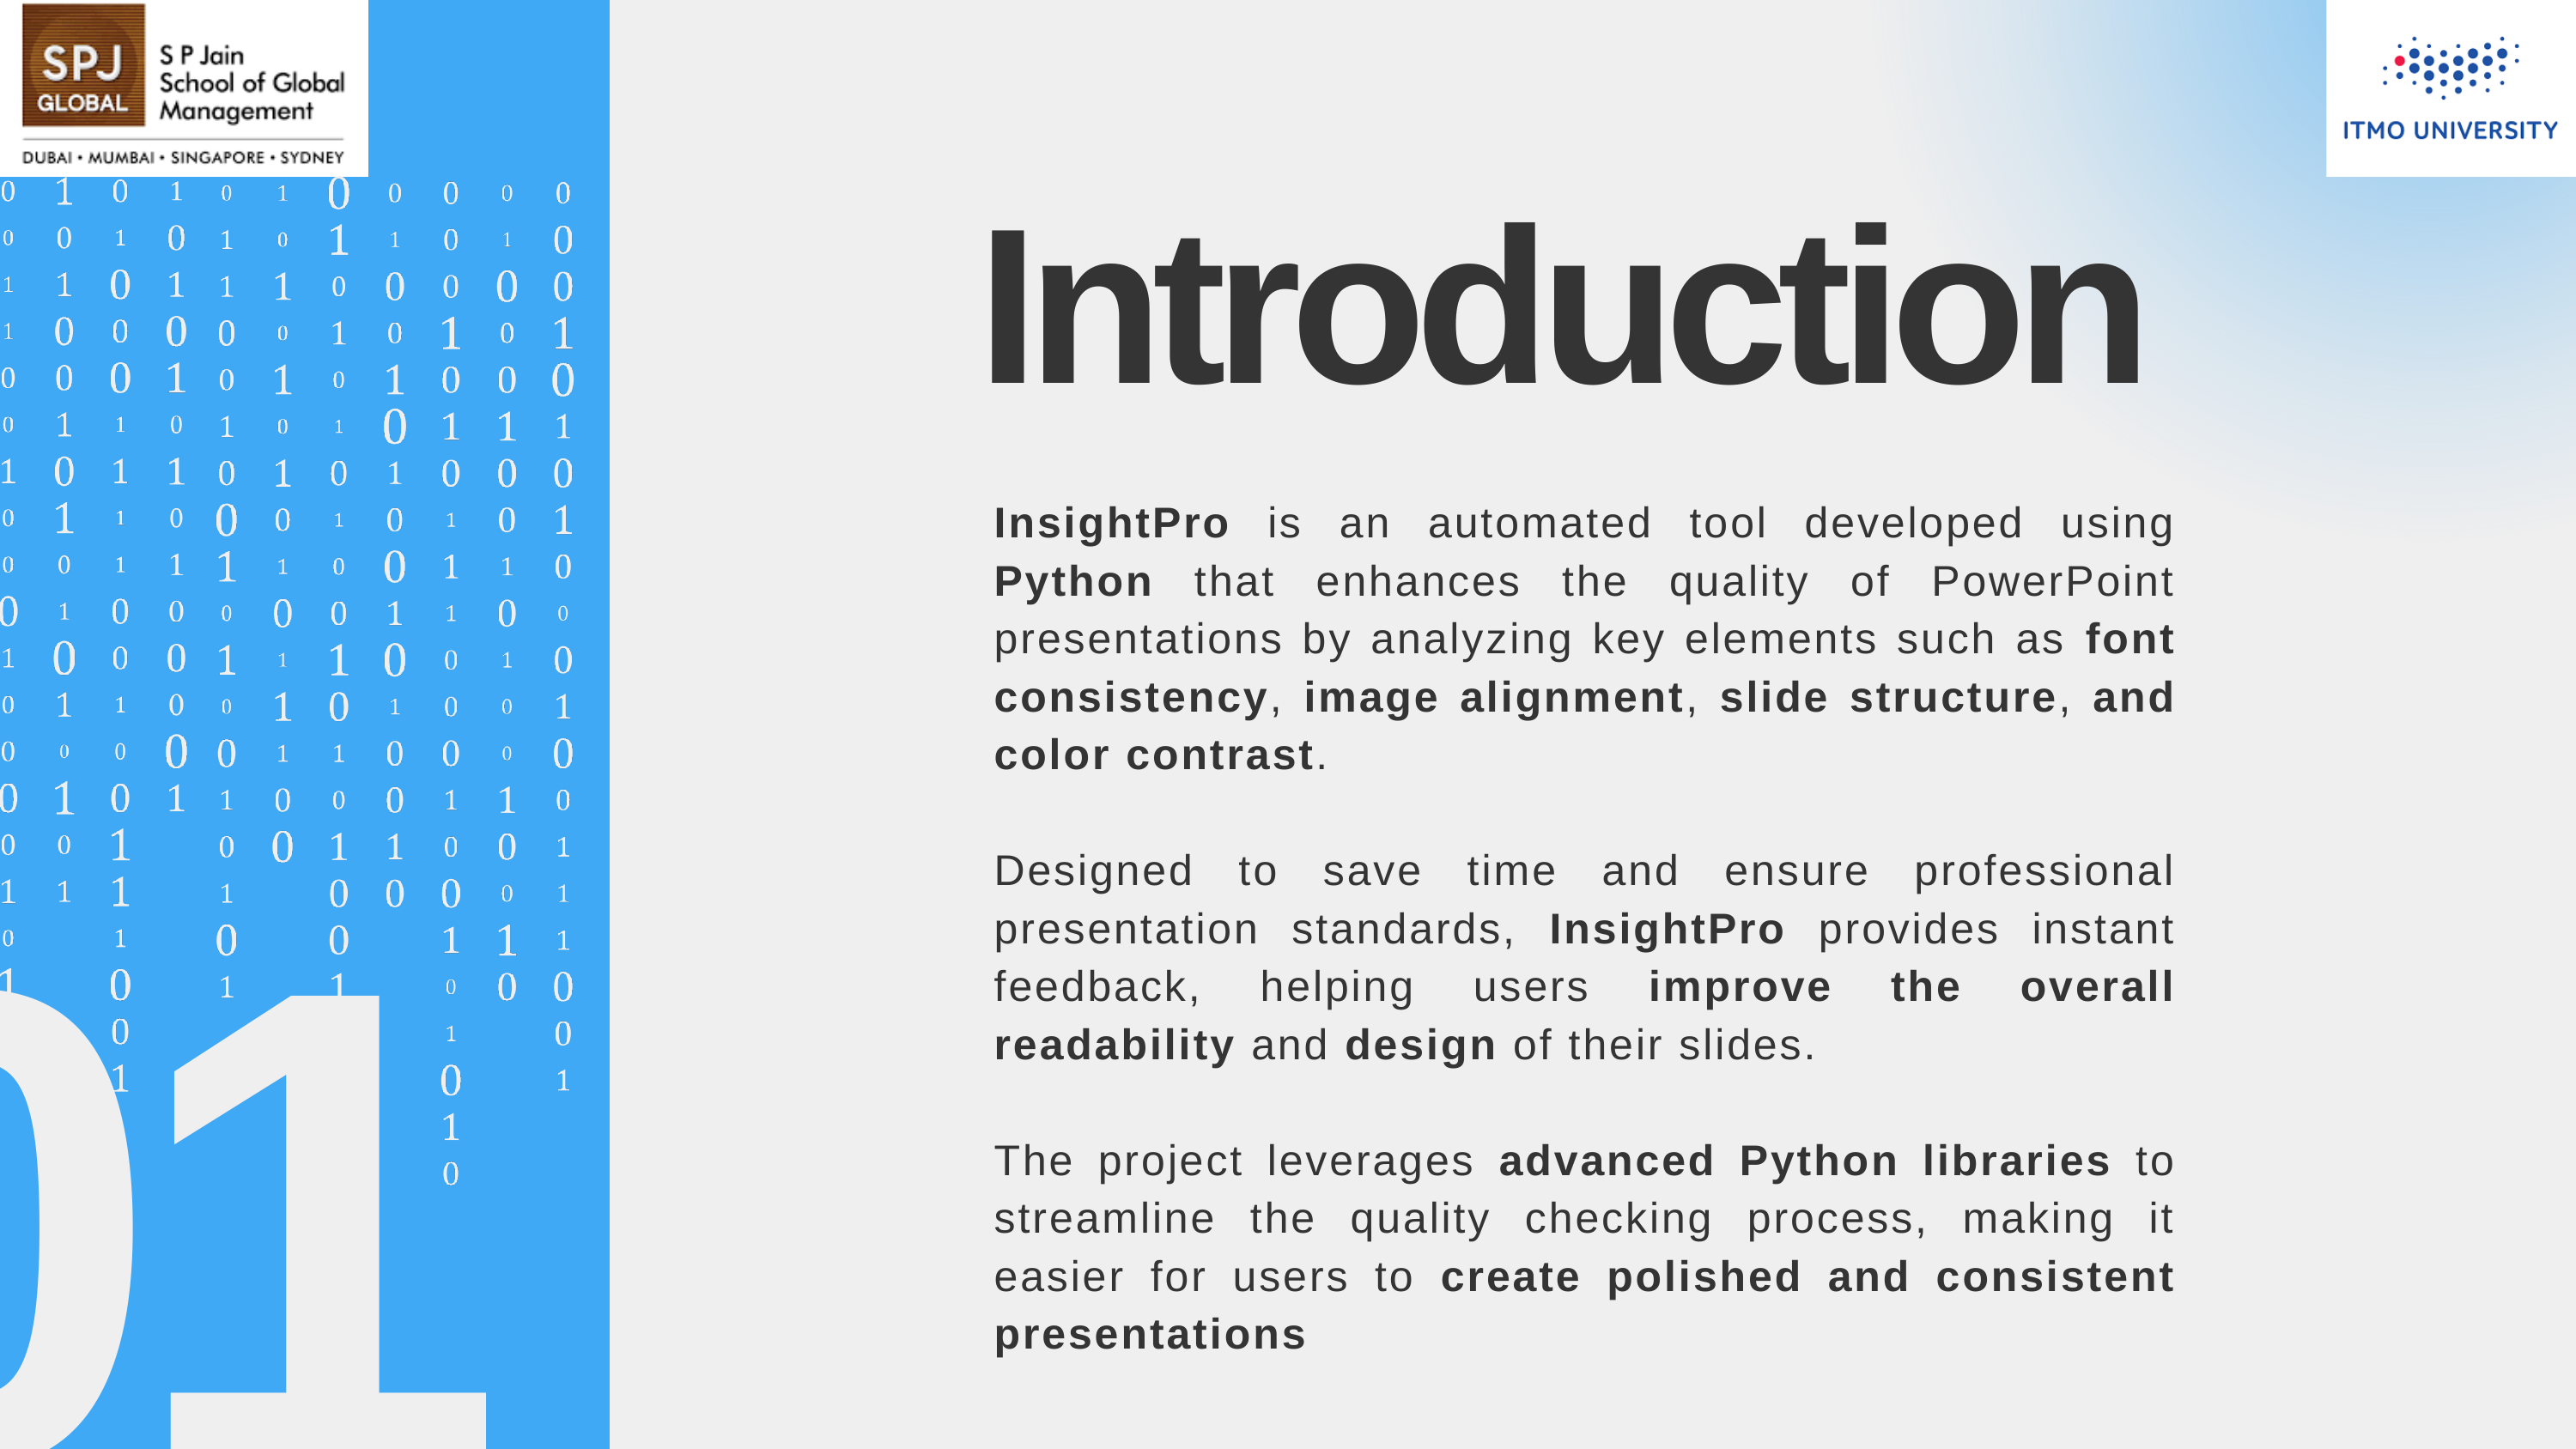

Introduction
InsightPro is an automated tool developed using Python that enhances the quality of PowerPoint presentations by analyzing key elements such as font consistency, image alignment, slide structure, and color contrast.

Designed to save time and ensure professional presentation standards, InsightPro provides instant feedback, helping users improve the overall readability and design of their slides.

The project leverages advanced Python libraries to streamline the quality checking process, making it easier for users to create polished and consistent presentations
01